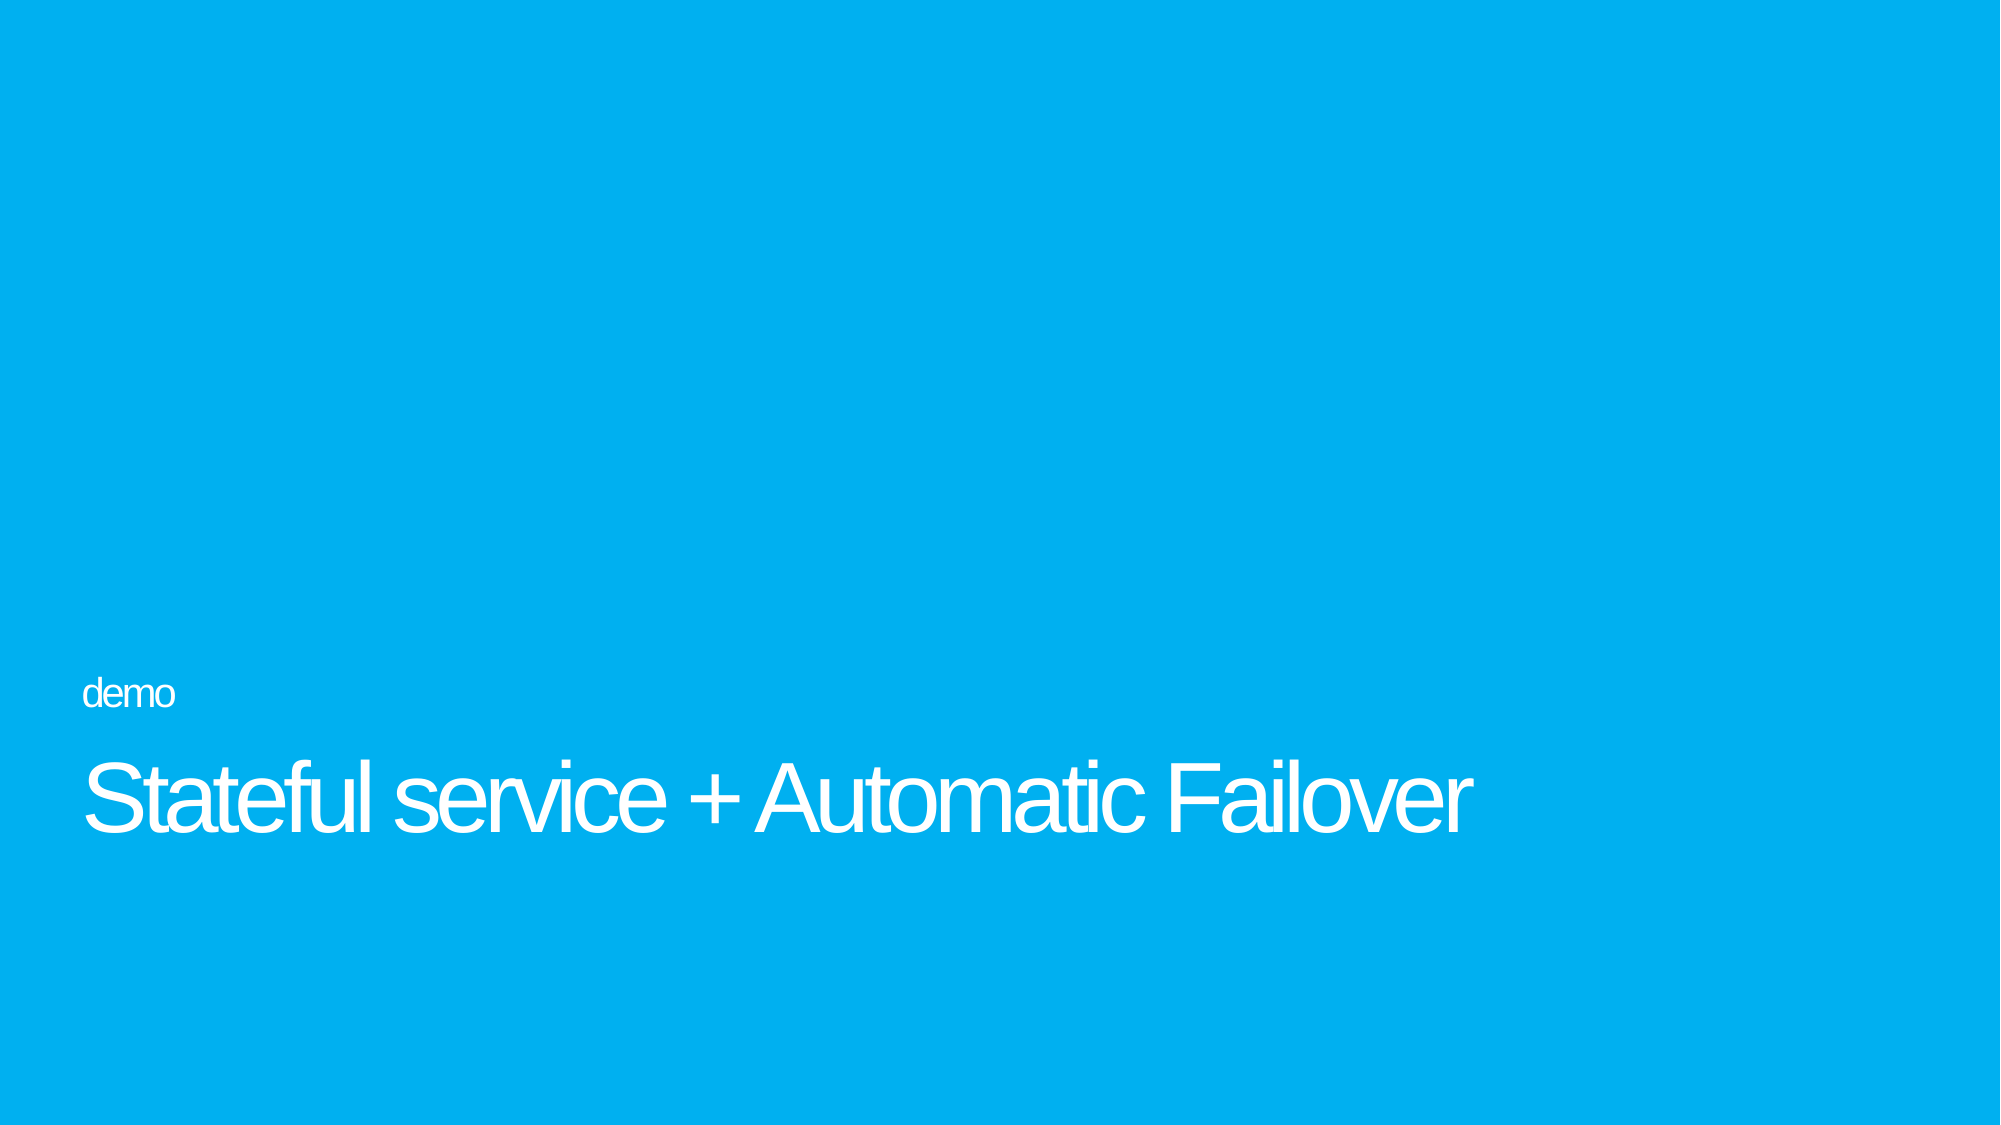

demo
# Stateful service + Automatic Failover